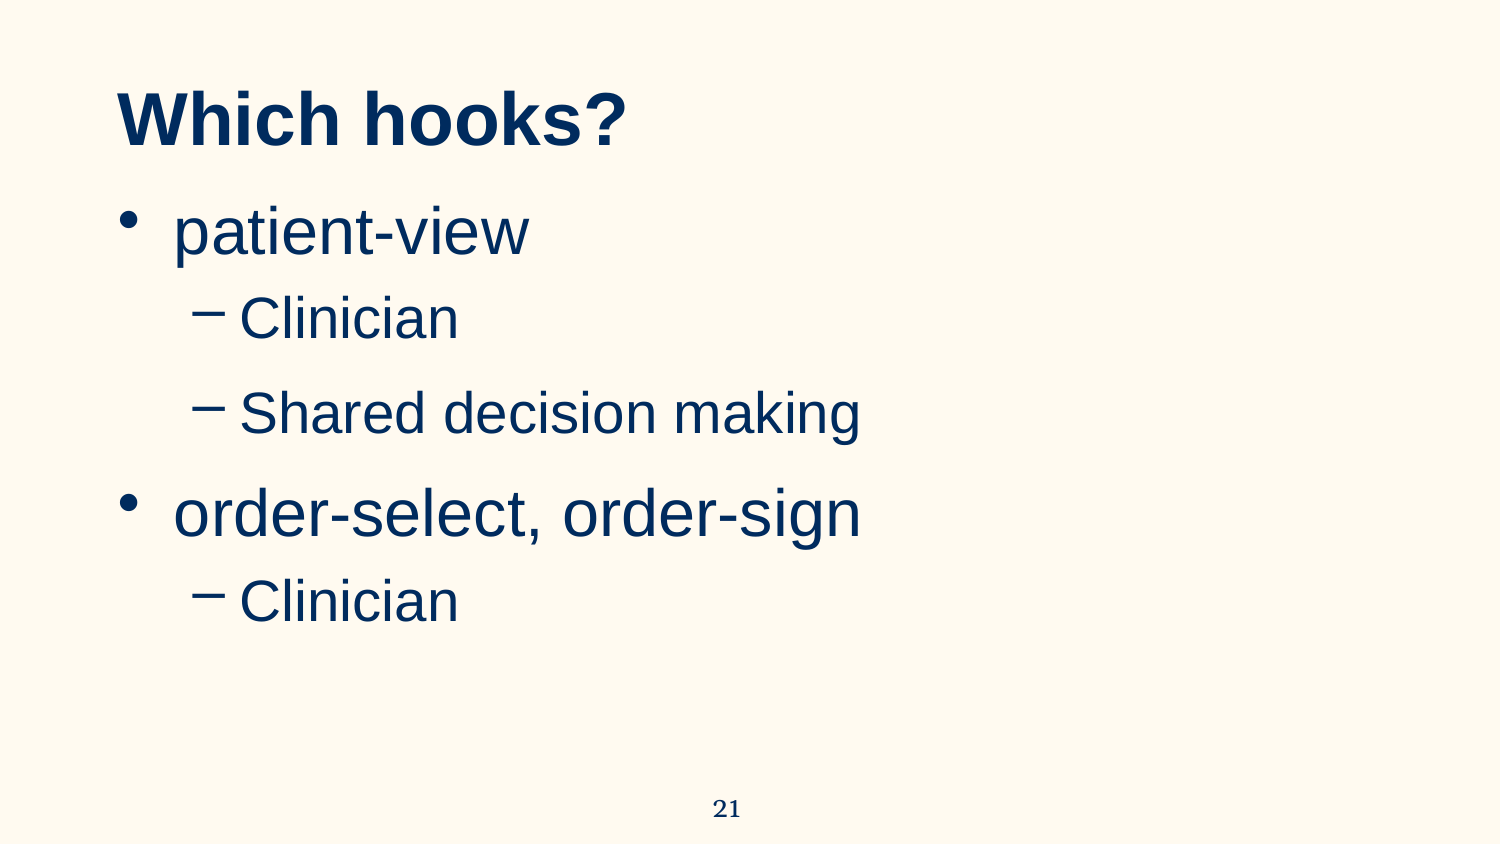

# Which hooks?
patient-view
Clinician
Shared decision making
order-select, order-sign
Clinician